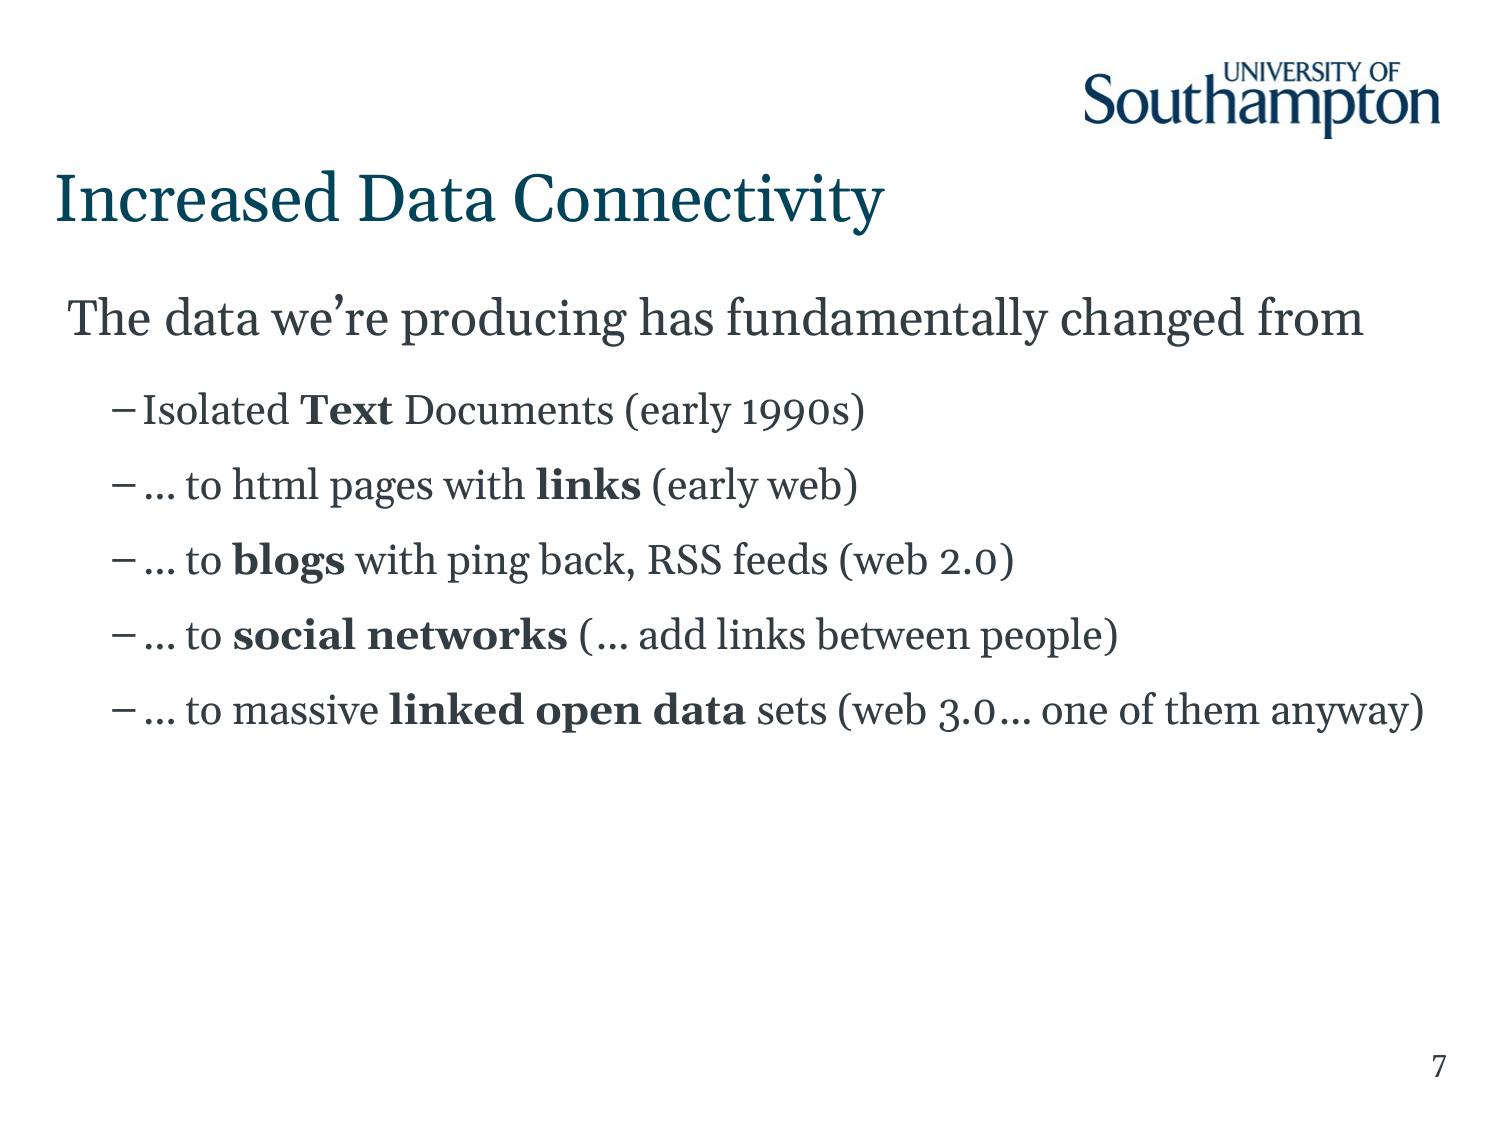

# Increased Data Connectivity
The data we’re producing has fundamentally changed from
Isolated Text Documents (early 1990s)
… to html pages with links (early web)
… to blogs with ping back, RSS feeds (web 2.0)
… to social networks (… add links between people)
… to massive linked open data sets (web 3.0… one of them anyway)
7